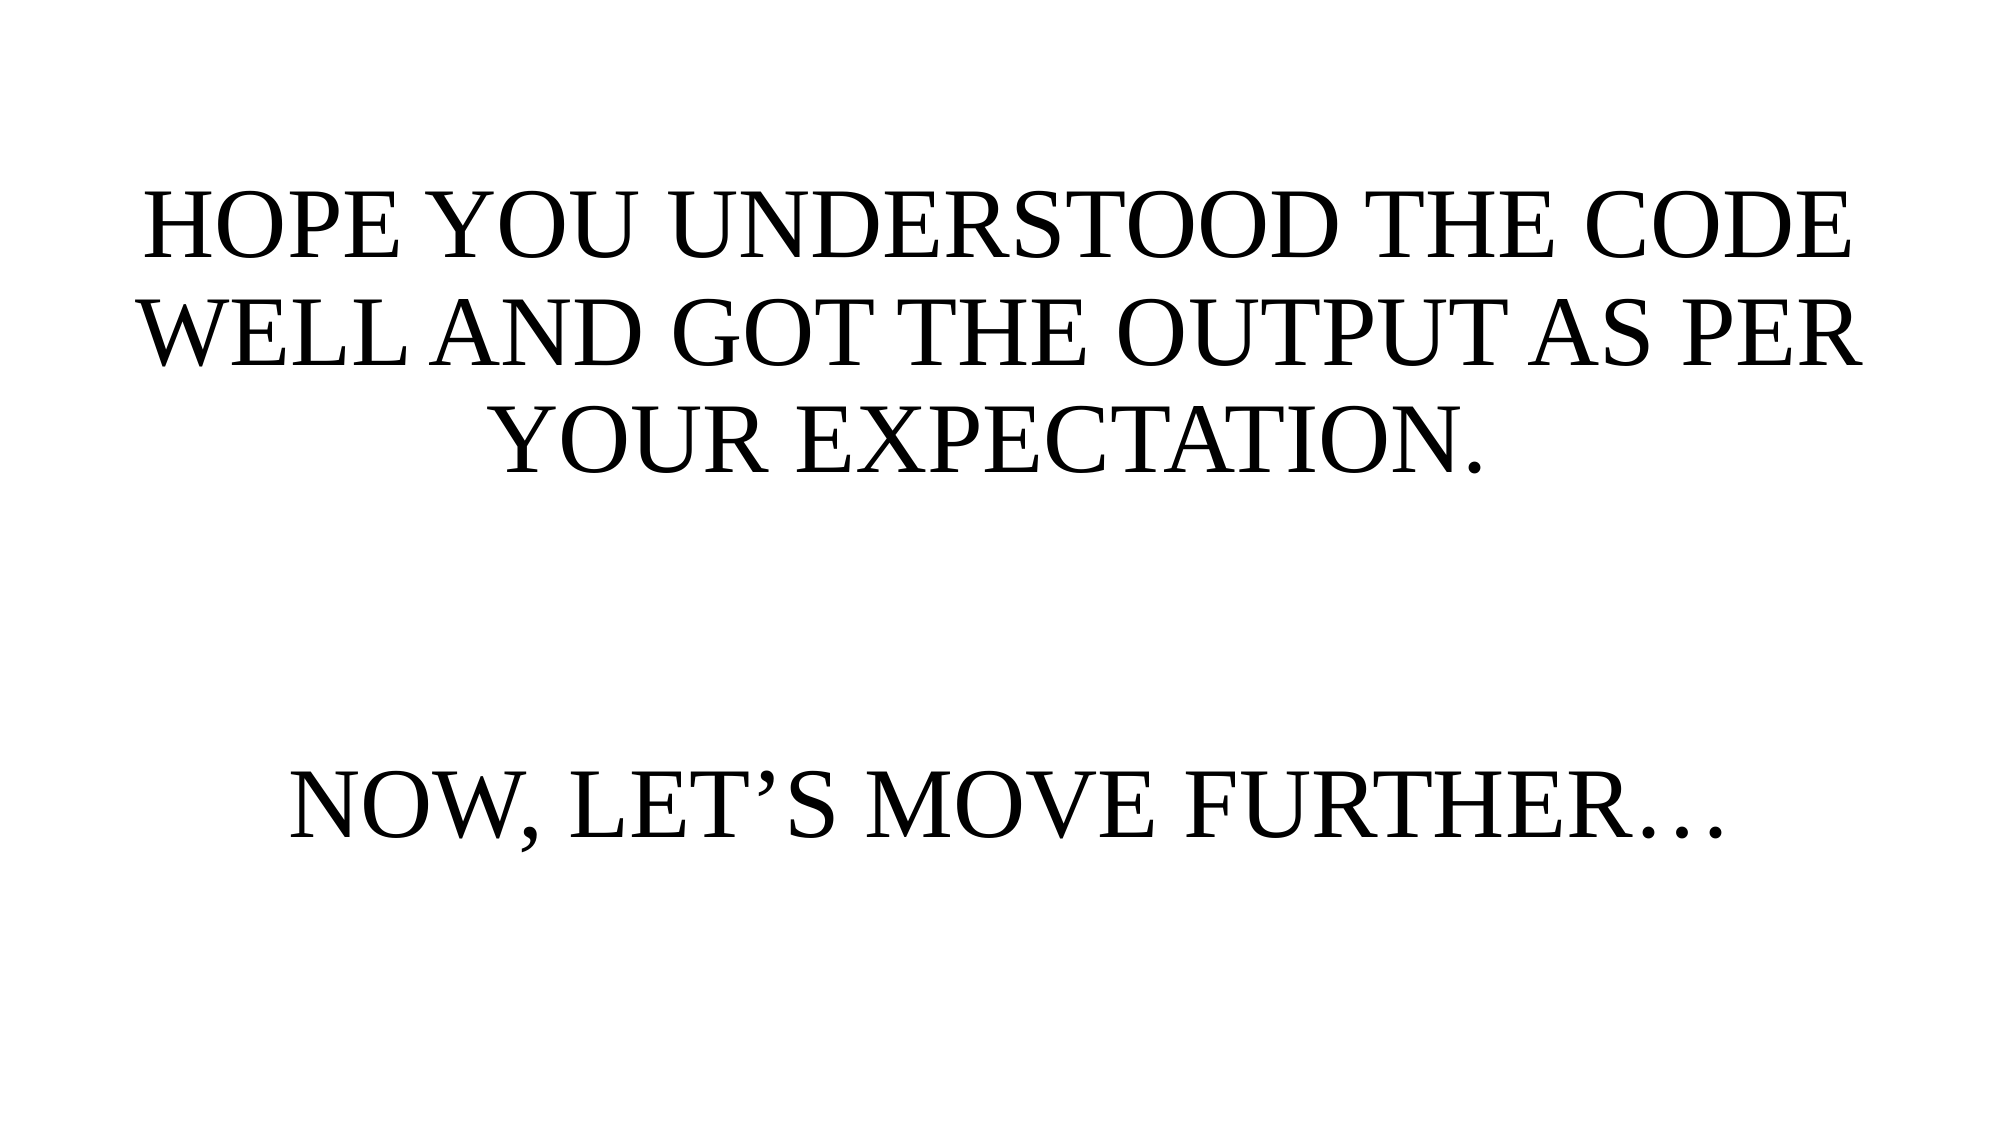

# HOPE YOU UNDERSTOOD THE CODE WELL AND GOT THE OUTPUT AS PER YOUR EXPECTATION.
NOW, LET’S MOVE FURTHER…